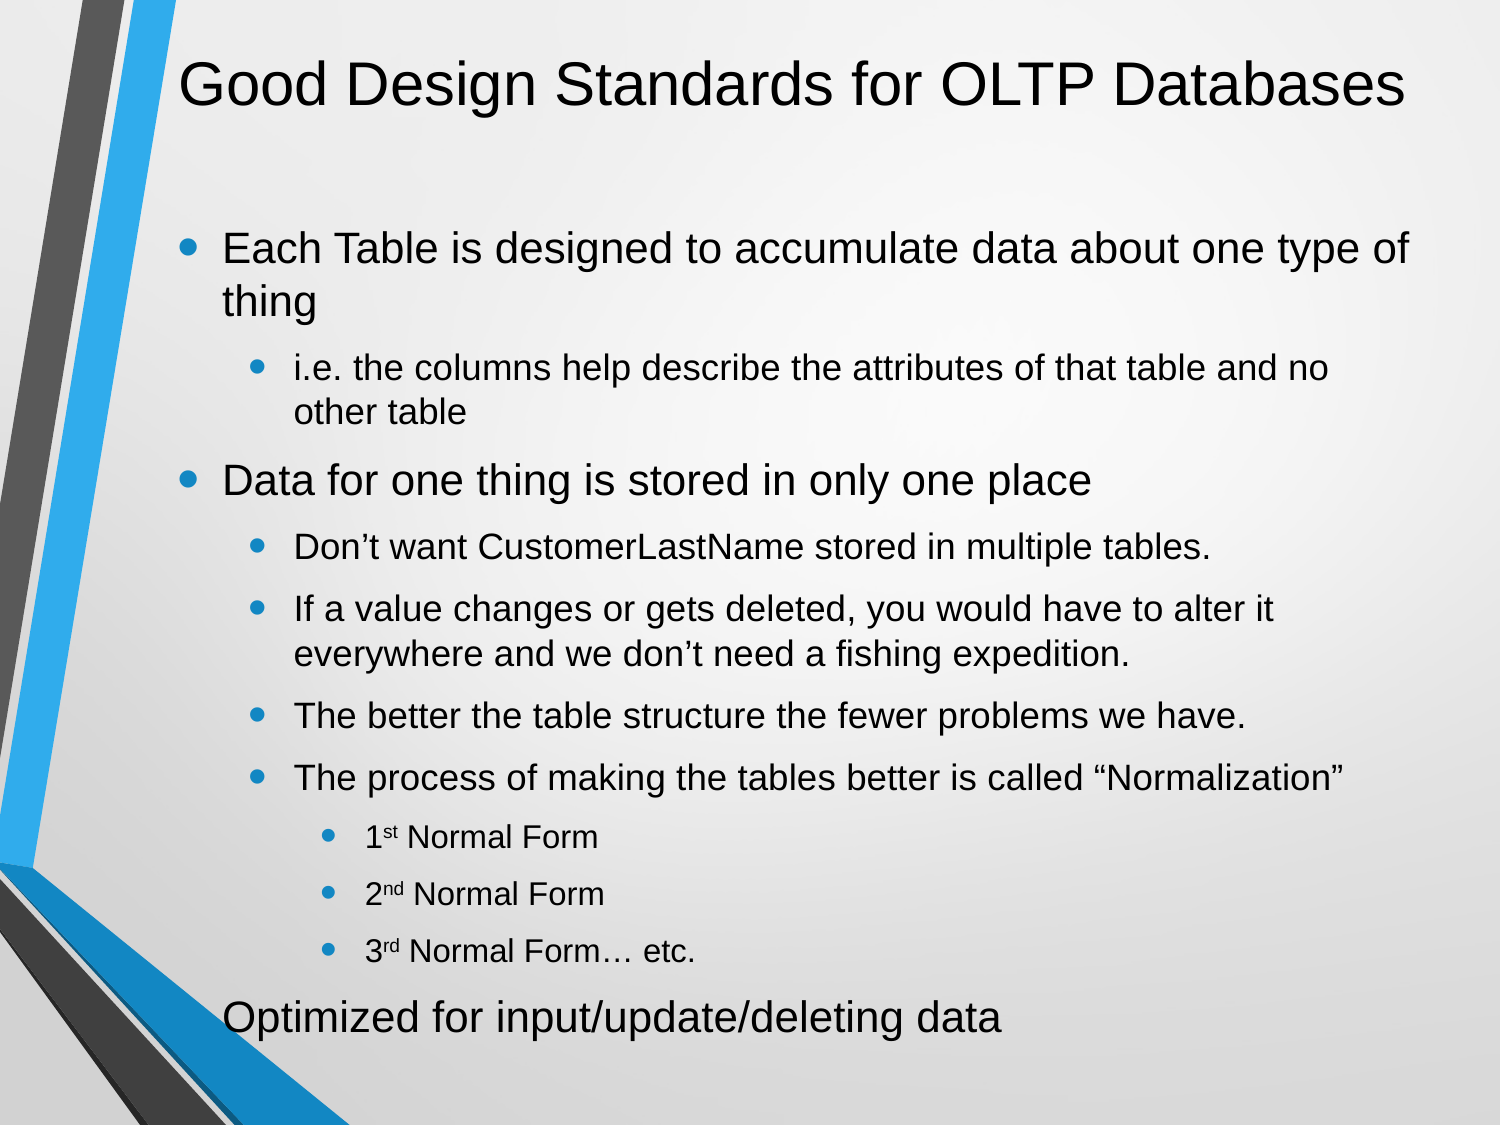

# Good Design Standards for OLTP Databases
Each Table is designed to accumulate data about one type of thing
i.e. the columns help describe the attributes of that table and no other table
Data for one thing is stored in only one place
Don’t want CustomerLastName stored in multiple tables.
If a value changes or gets deleted, you would have to alter it everywhere and we don’t need a fishing expedition.
The better the table structure the fewer problems we have.
The process of making the tables better is called “Normalization”
1st Normal Form
2nd Normal Form
3rd Normal Form… etc.
Optimized for input/update/deleting data